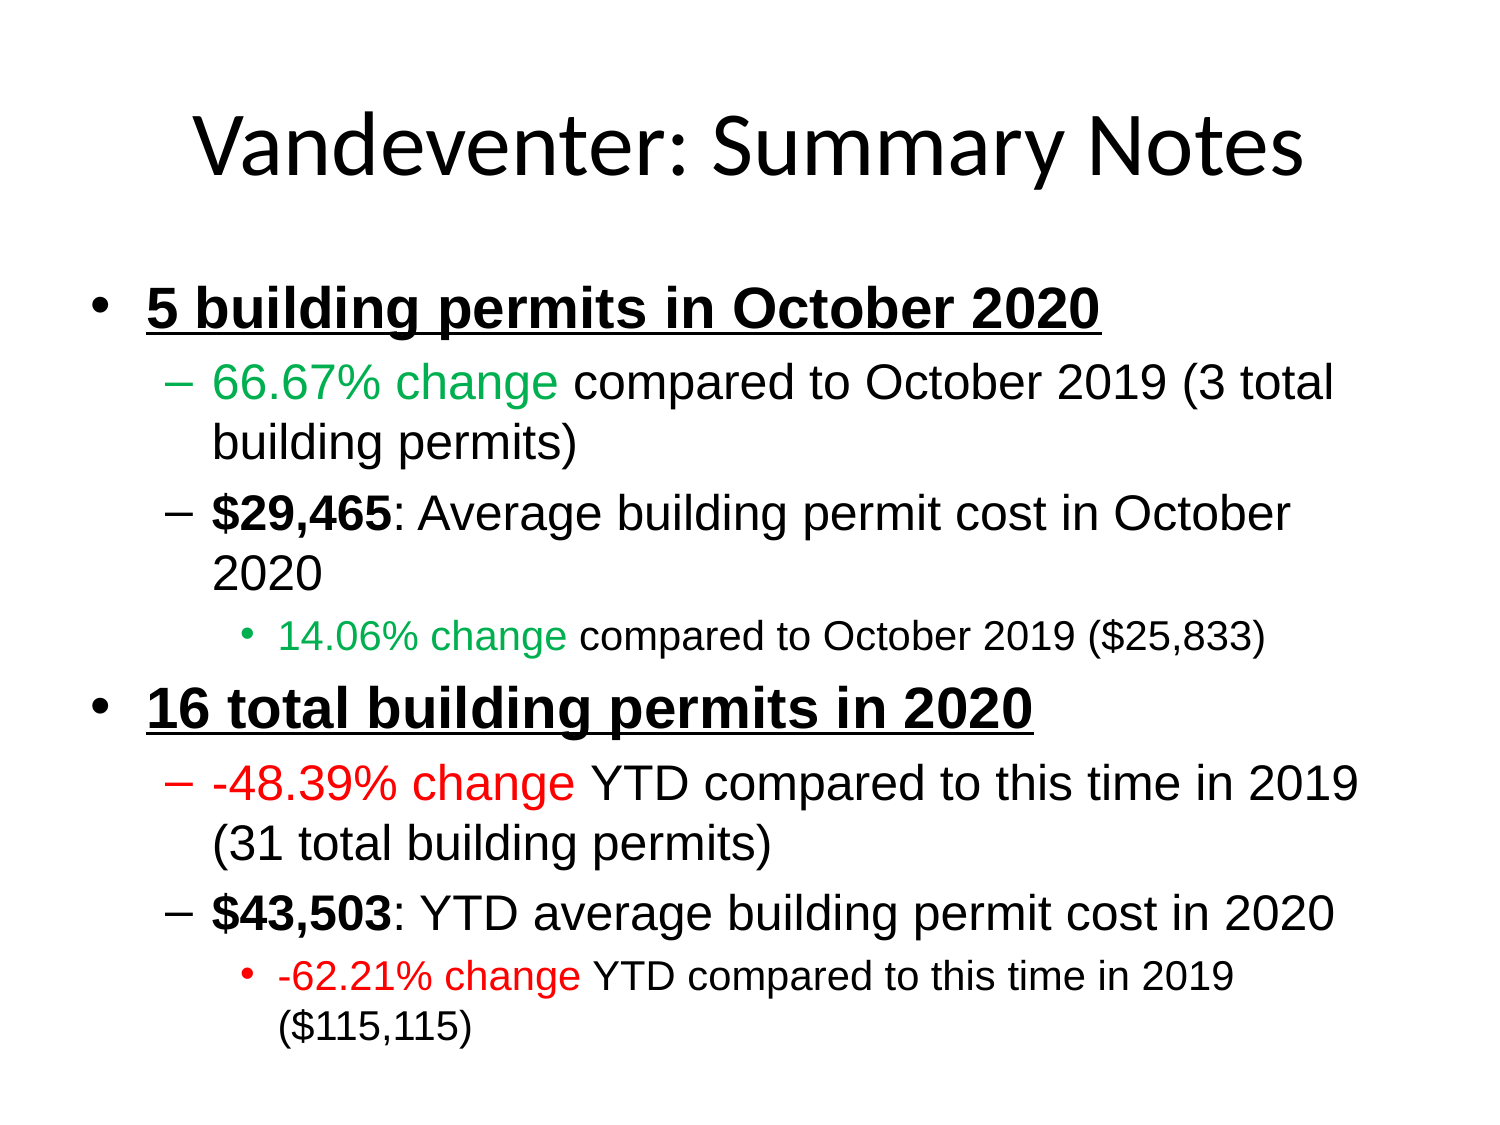

# Vandeventer: Summary Notes
5 building permits in October 2020
66.67% change compared to October 2019 (3 total building permits)
$29,465: Average building permit cost in October 2020
14.06% change compared to October 2019 ($25,833)
16 total building permits in 2020
-48.39% change YTD compared to this time in 2019 (31 total building permits)
$43,503: YTD average building permit cost in 2020
-62.21% change YTD compared to this time in 2019 ($115,115)